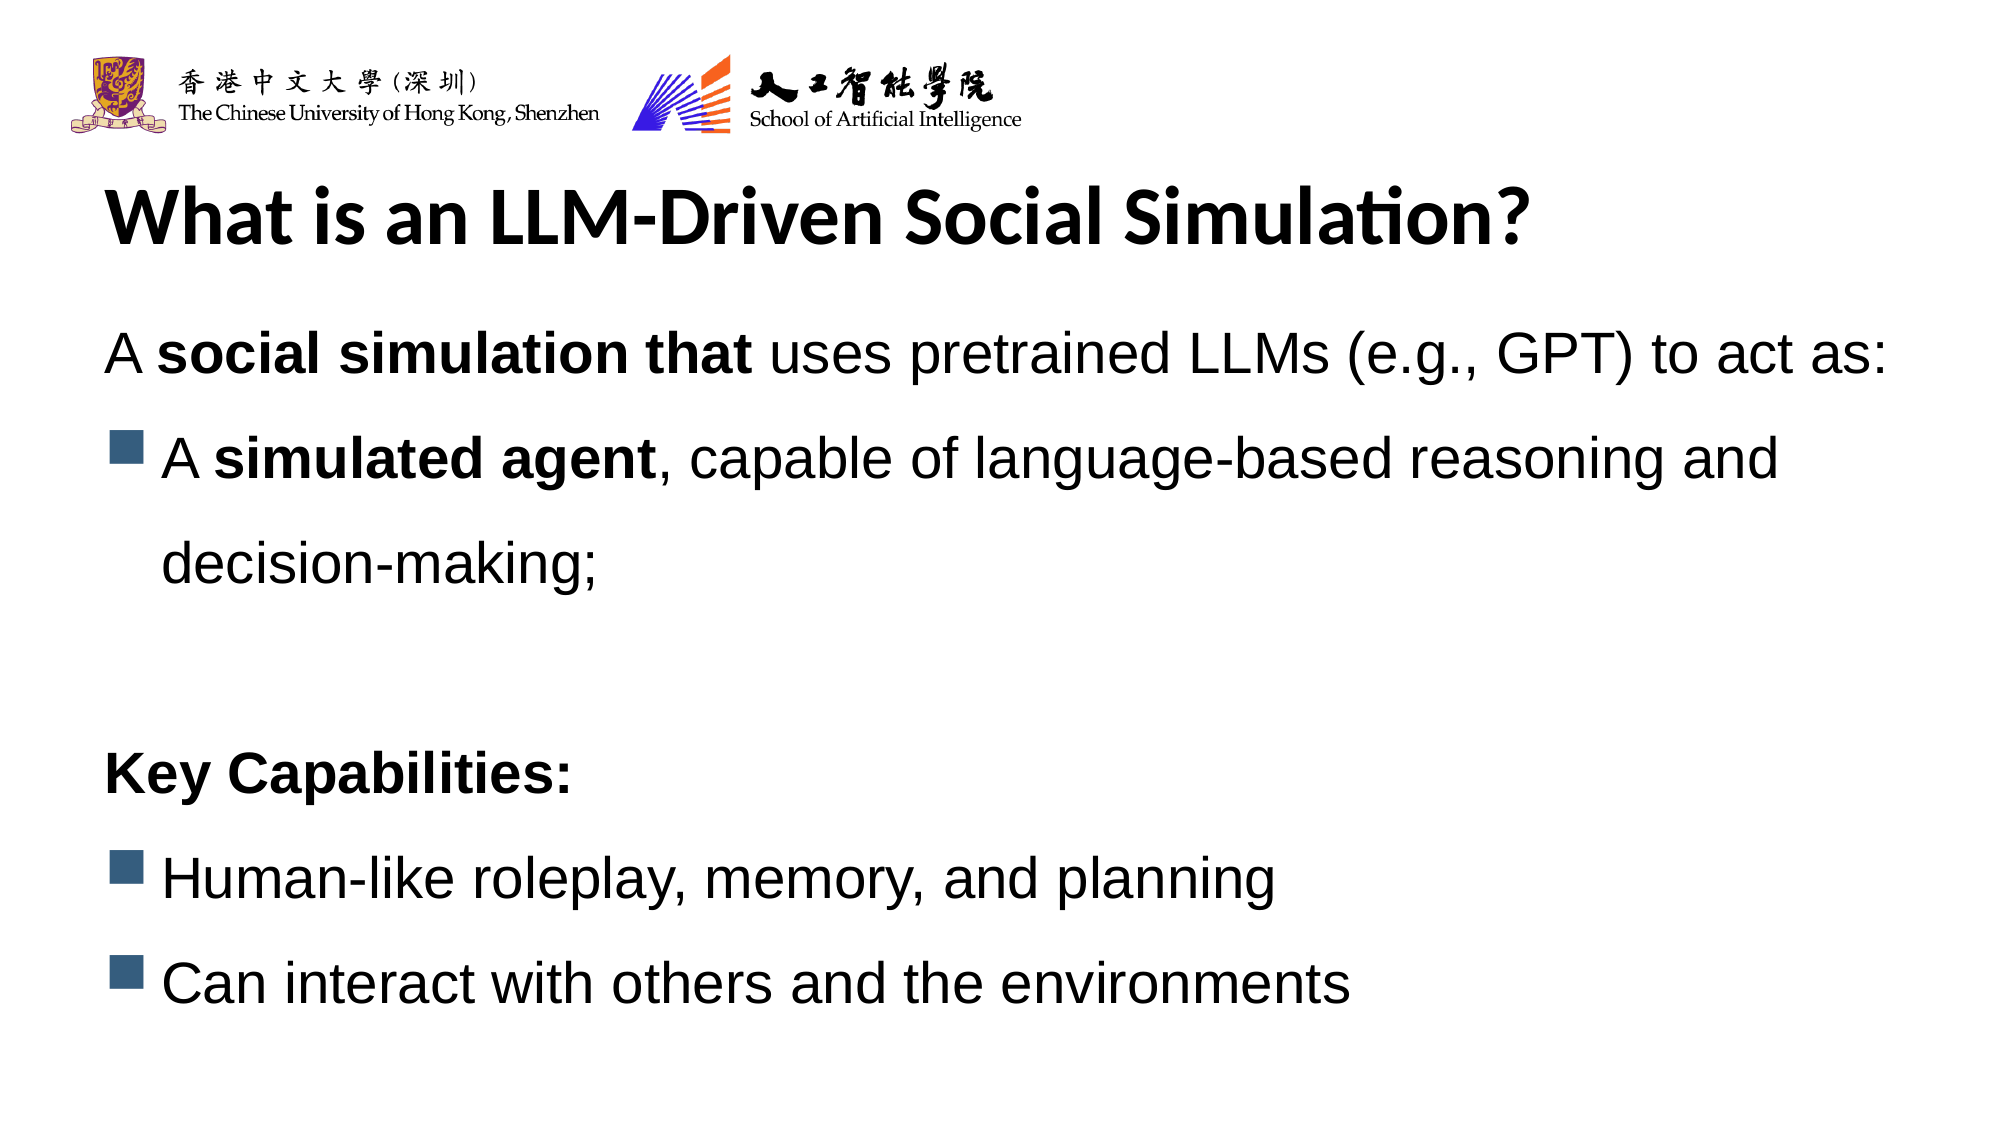

What is an LLM-Driven Social Simulation?

A social simulation that uses pretrained LLMs (e.g., GPT) to act as:
A simulated agent, capable of language-based reasoning and decision-making;

Key Capabilities:
Human-like roleplay, memory, and planning
Can interact with others and the environments